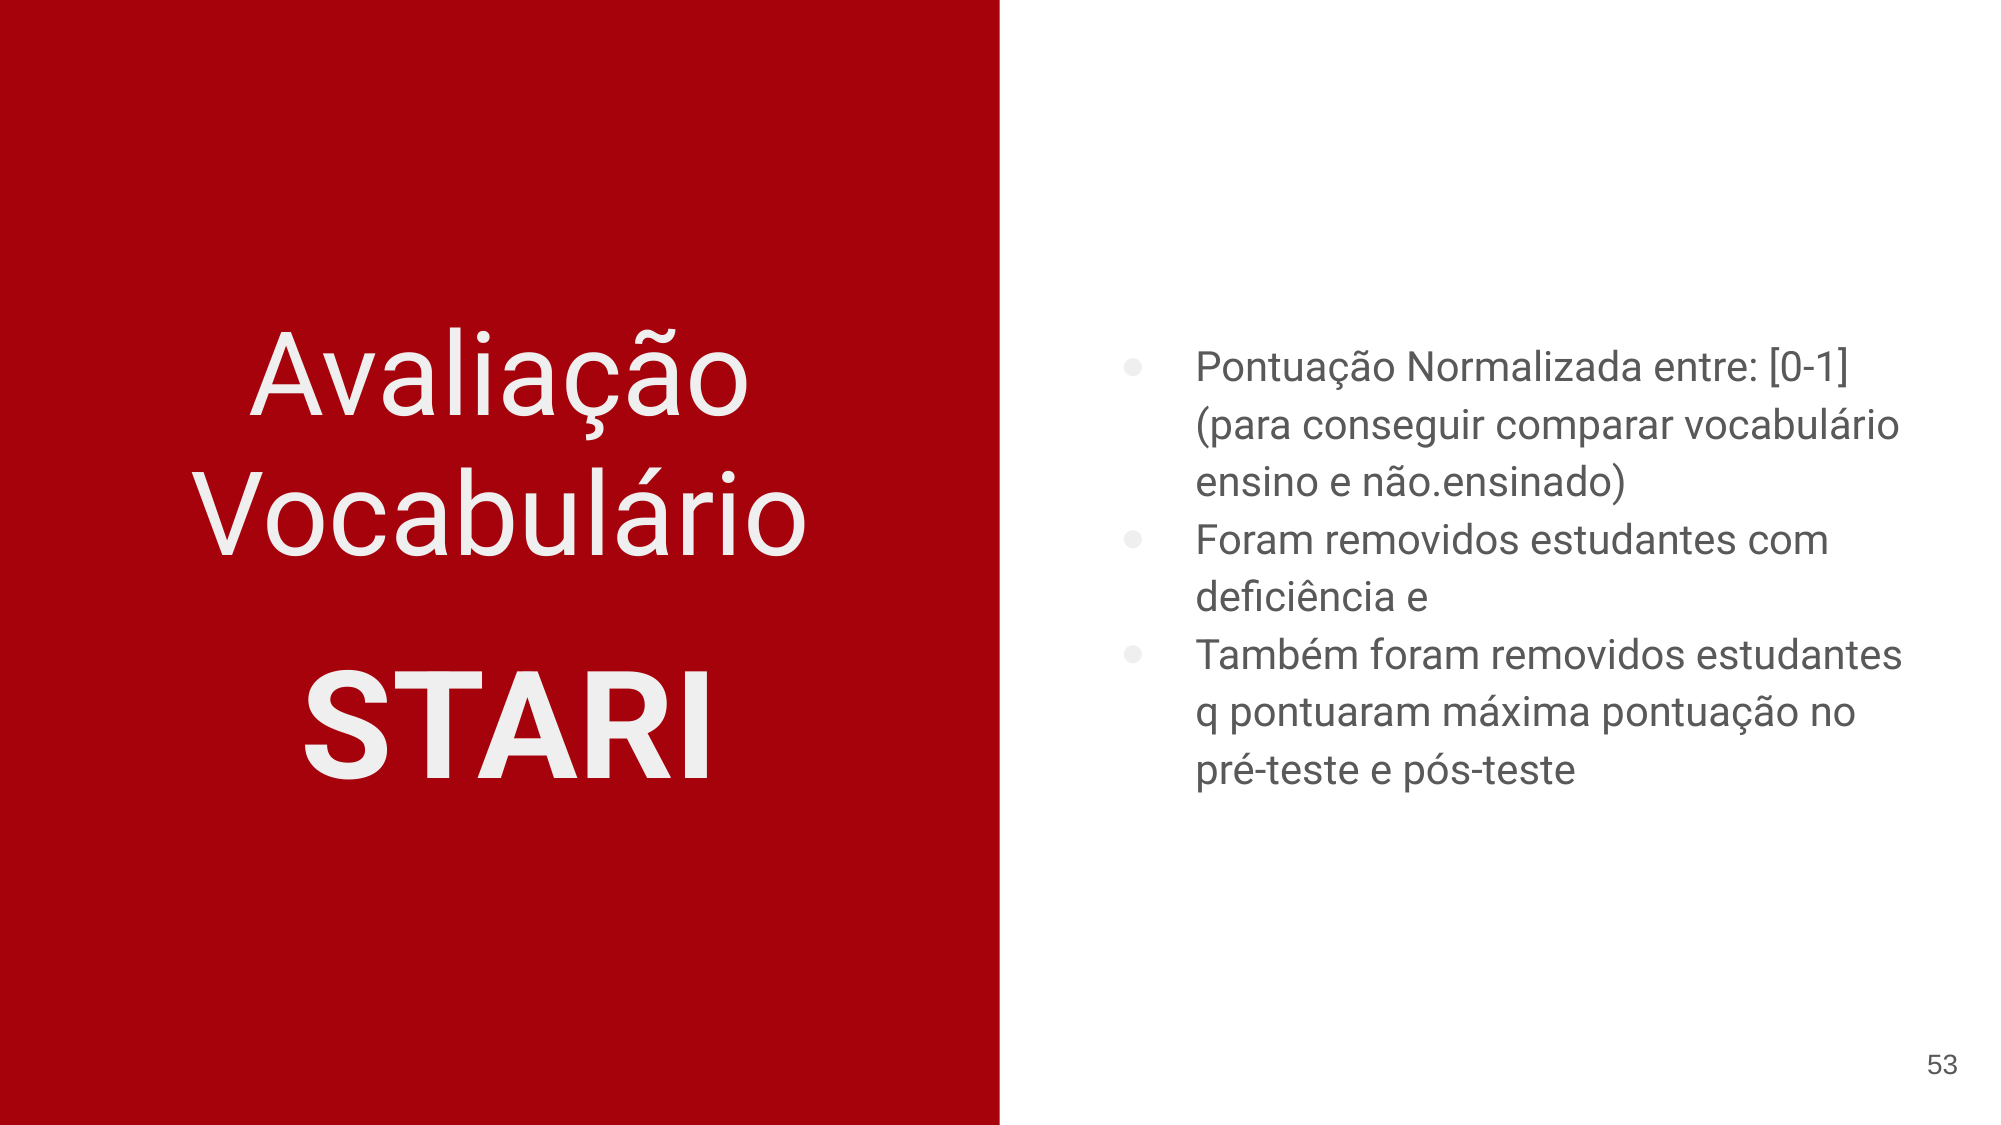

Pontuação Normalizada entre: [0-1]
(para conseguir comparar vocabulário ensino e não.ensinado)
Foram removidos estudantes com deficiência e
Também foram removidos estudantes q pontuaram máxima pontuação no pré-teste e pós-teste
# Avaliação Vocabulário
STARI
53